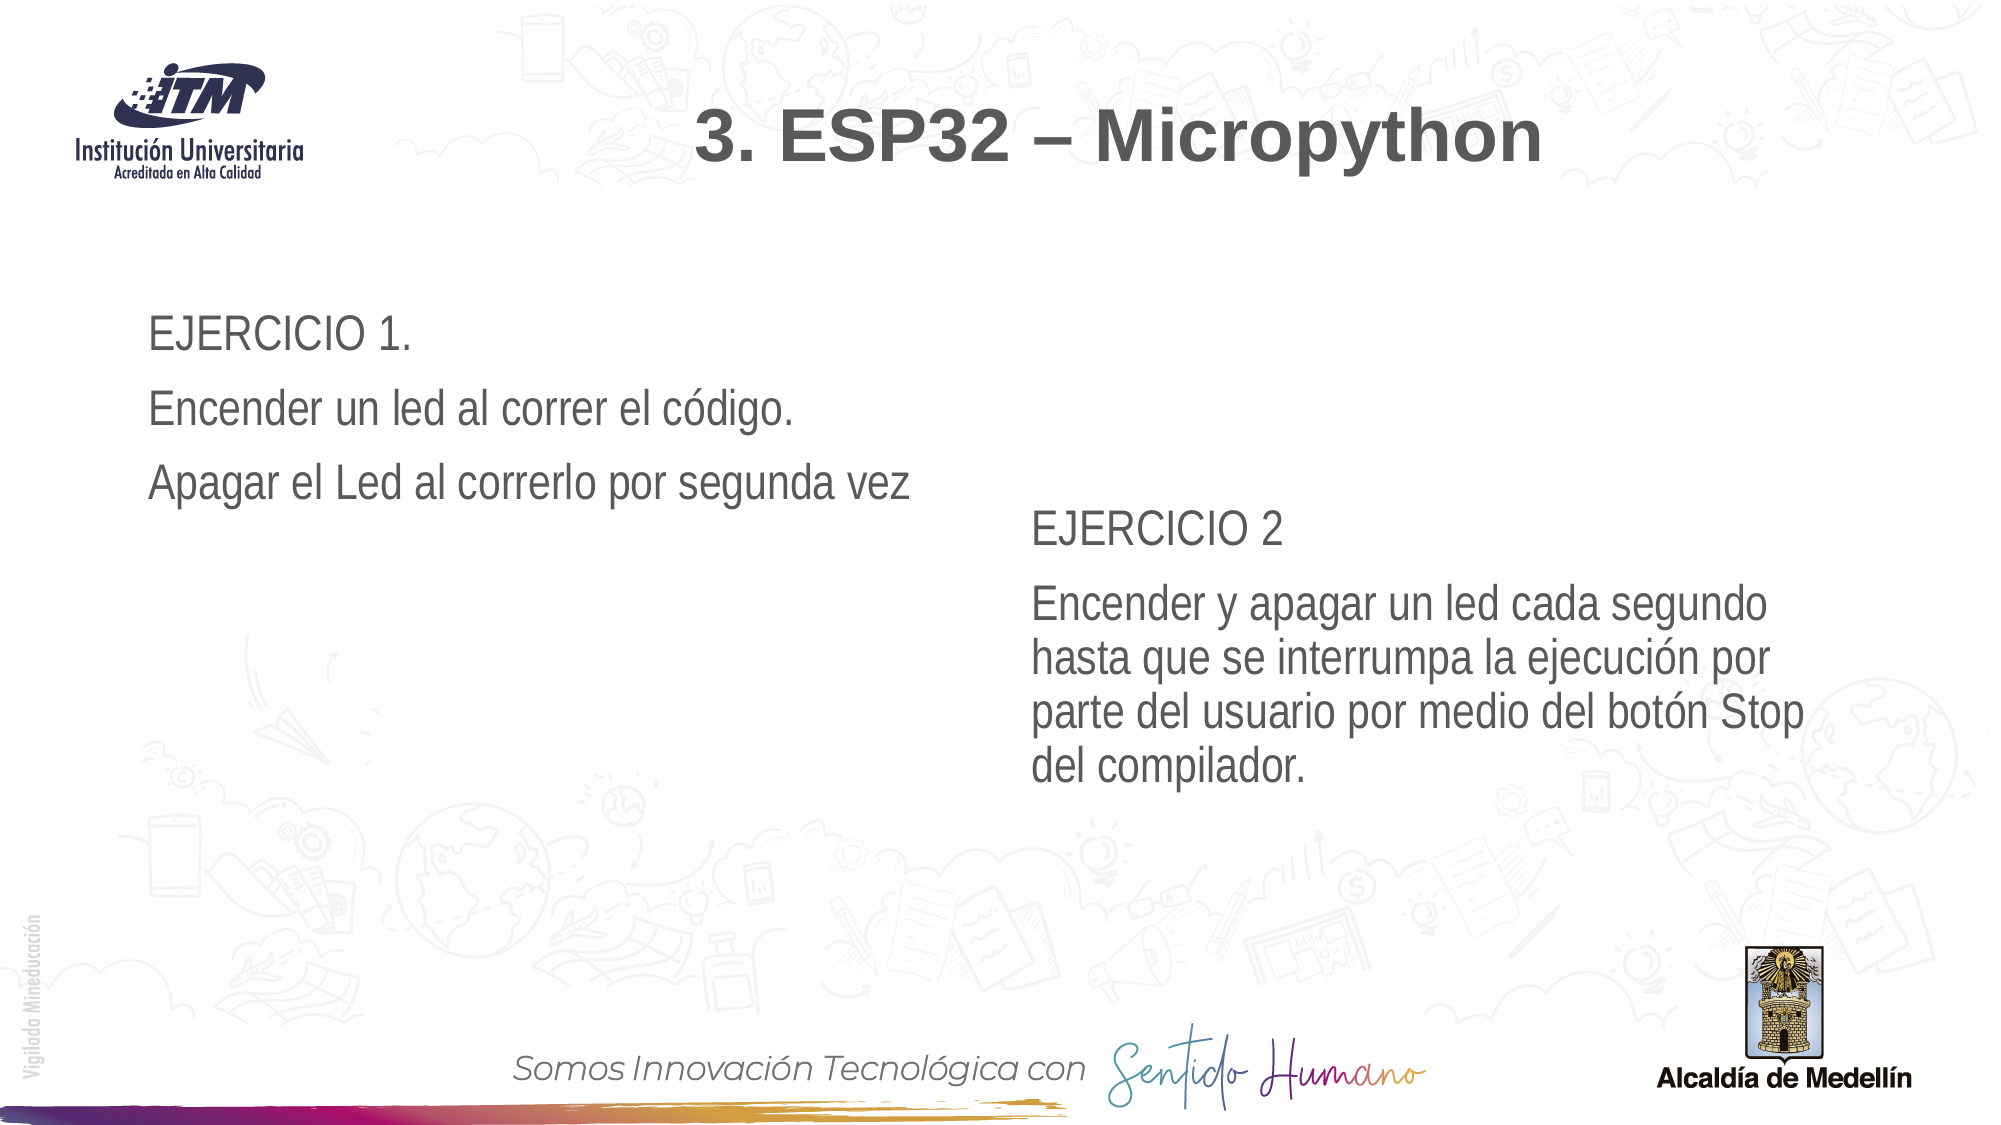

# 3. ESP32 – Micropython
EJERCICIO 1.
Encender un led al correr el código.
Apagar el Led al correrlo por segunda vez

EJERCICIO 2
Encender y apagar un led cada segundo hasta que se interrumpa la ejecución por parte del usuario por medio del botón Stop del compilador.